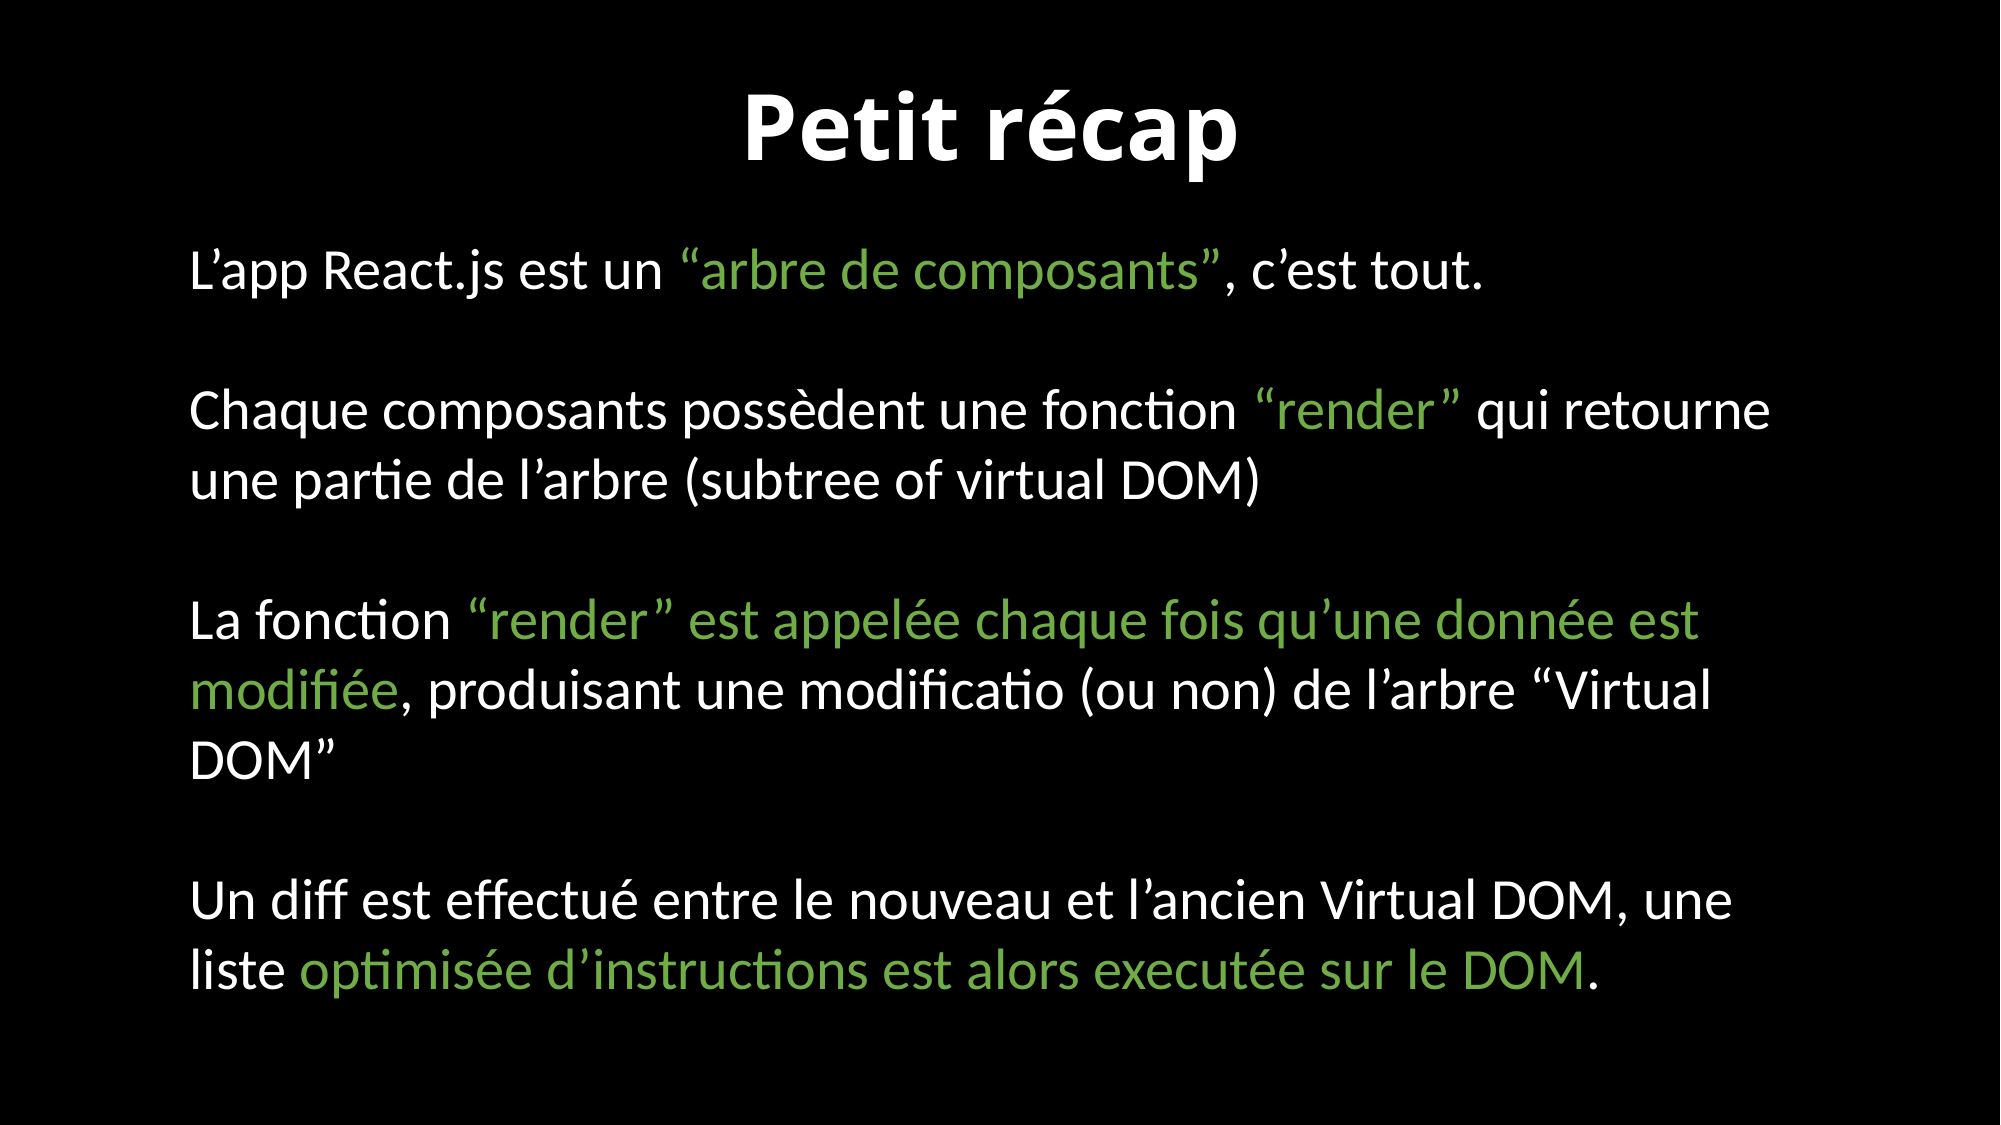

# Petit récap
L’app React.js est un “arbre de composants”, c’est tout.

Chaque composants possèdent une fonction “render” qui retourne une partie de l’arbre (subtree of virtual DOM)
La fonction “render” est appelée chaque fois qu’une donnée est modifiée, produisant une modificatio (ou non) de l’arbre “Virtual DOM”
Un diff est effectué entre le nouveau et l’ancien Virtual DOM, une liste optimisée d’instructions est alors executée sur le DOM.